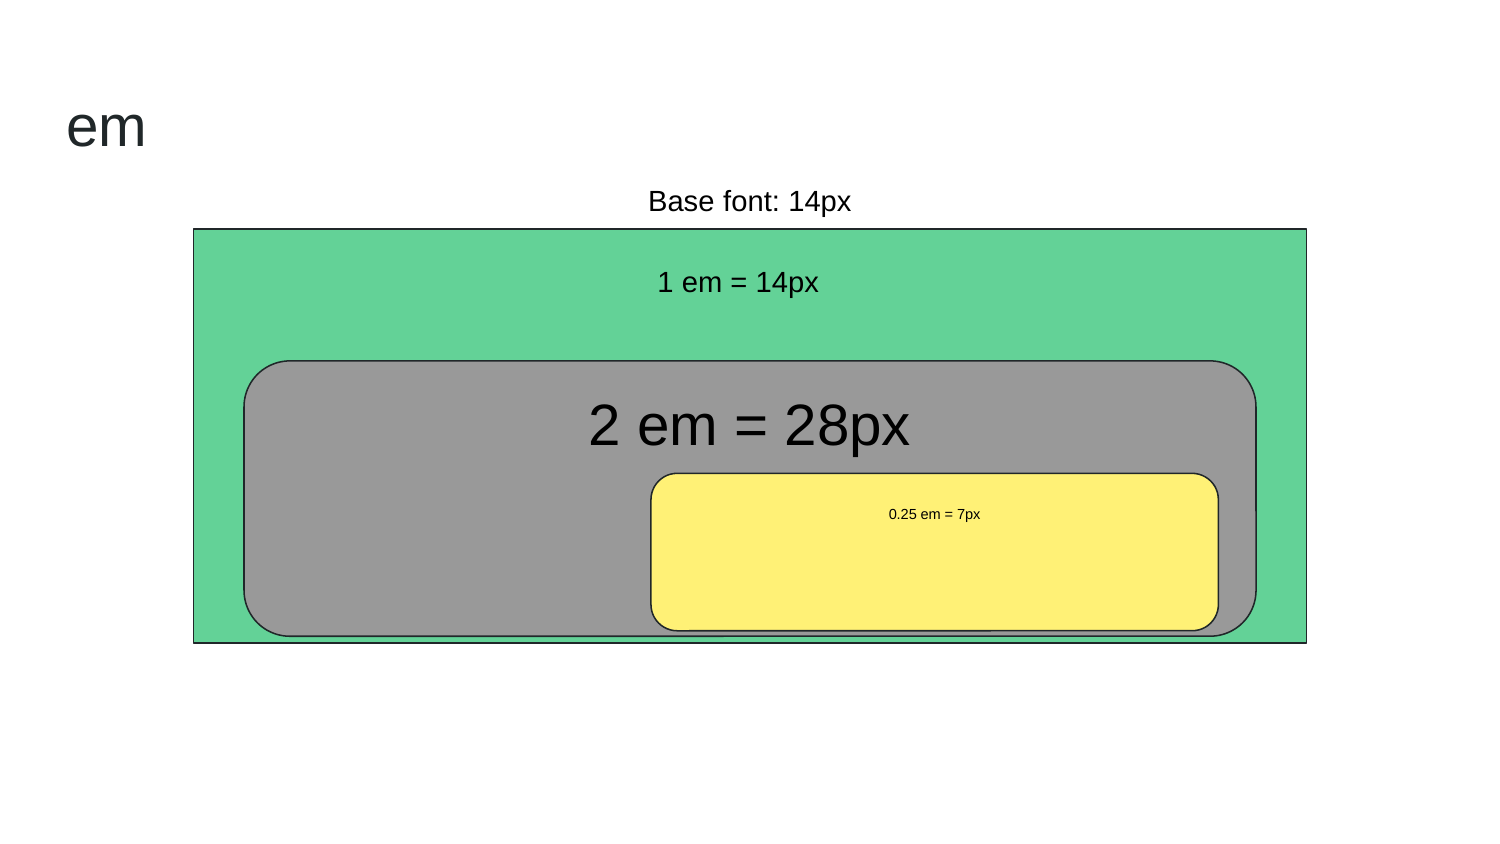

# em
Base font: 14px

1 em = 14px

2 em = 28px

0.25 em = 7px